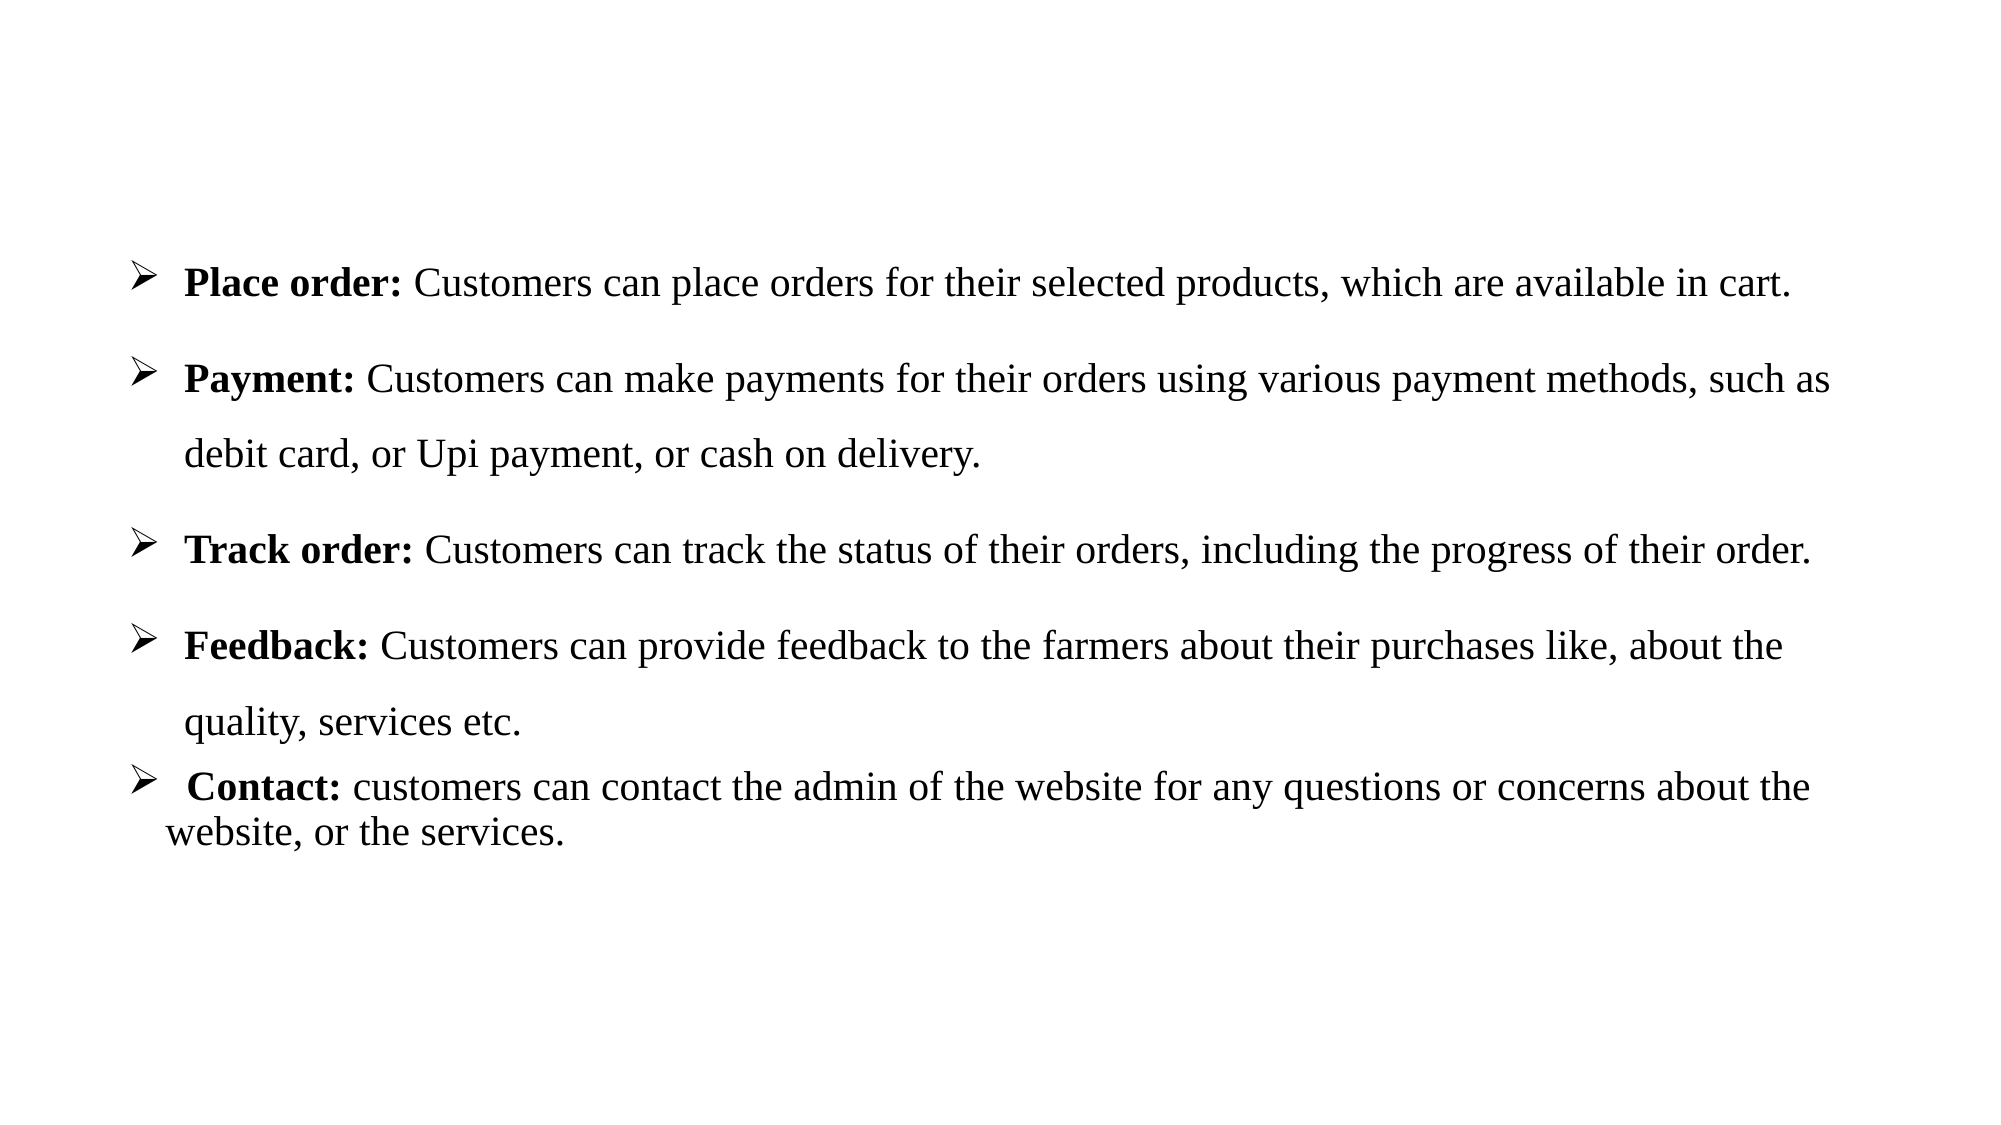

Place order: Customers can place orders for their selected products, which are available in cart.
Payment: Customers can make payments for their orders using various payment methods, such as debit card, or Upi payment, or cash on delivery.
Track order: Customers can track the status of their orders, including the progress of their order.
Feedback: Customers can provide feedback to the farmers about their purchases like, about the quality, services etc.
  Contact: customers can contact the admin of the website for any questions or concerns about the website, or the services.